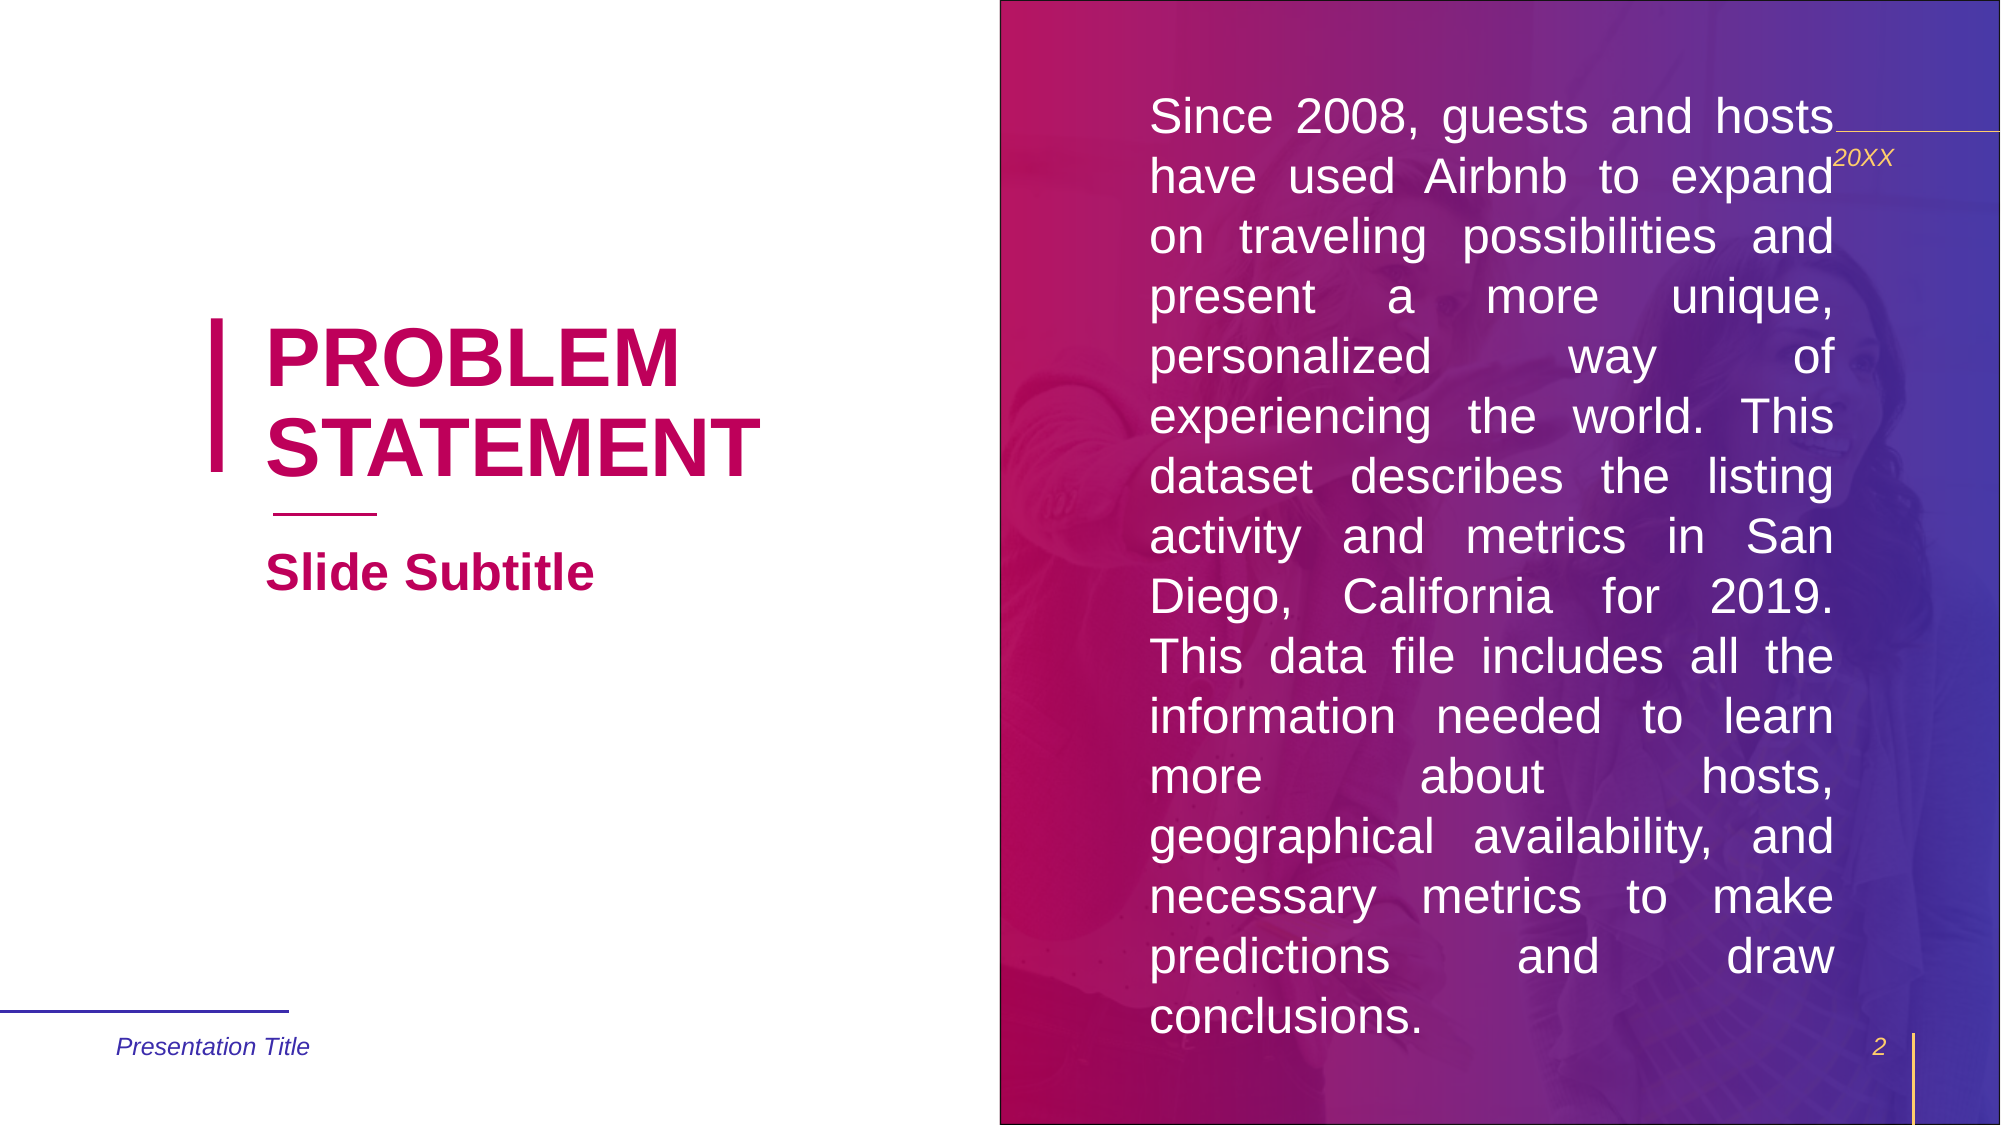

Since 2008, guests and hosts have used Airbnb to expand on traveling possibilities and present a more unique, personalized way of experiencing the world. This dataset describes the listing activity and metrics in San Diego, California for 2019. This data file includes all the information needed to learn more about hosts, geographical availability, and necessary metrics to make predictions and draw conclusions.
20XX
# PROBLEM STATEMENT
Slide Subtitle
Presentation Title
2